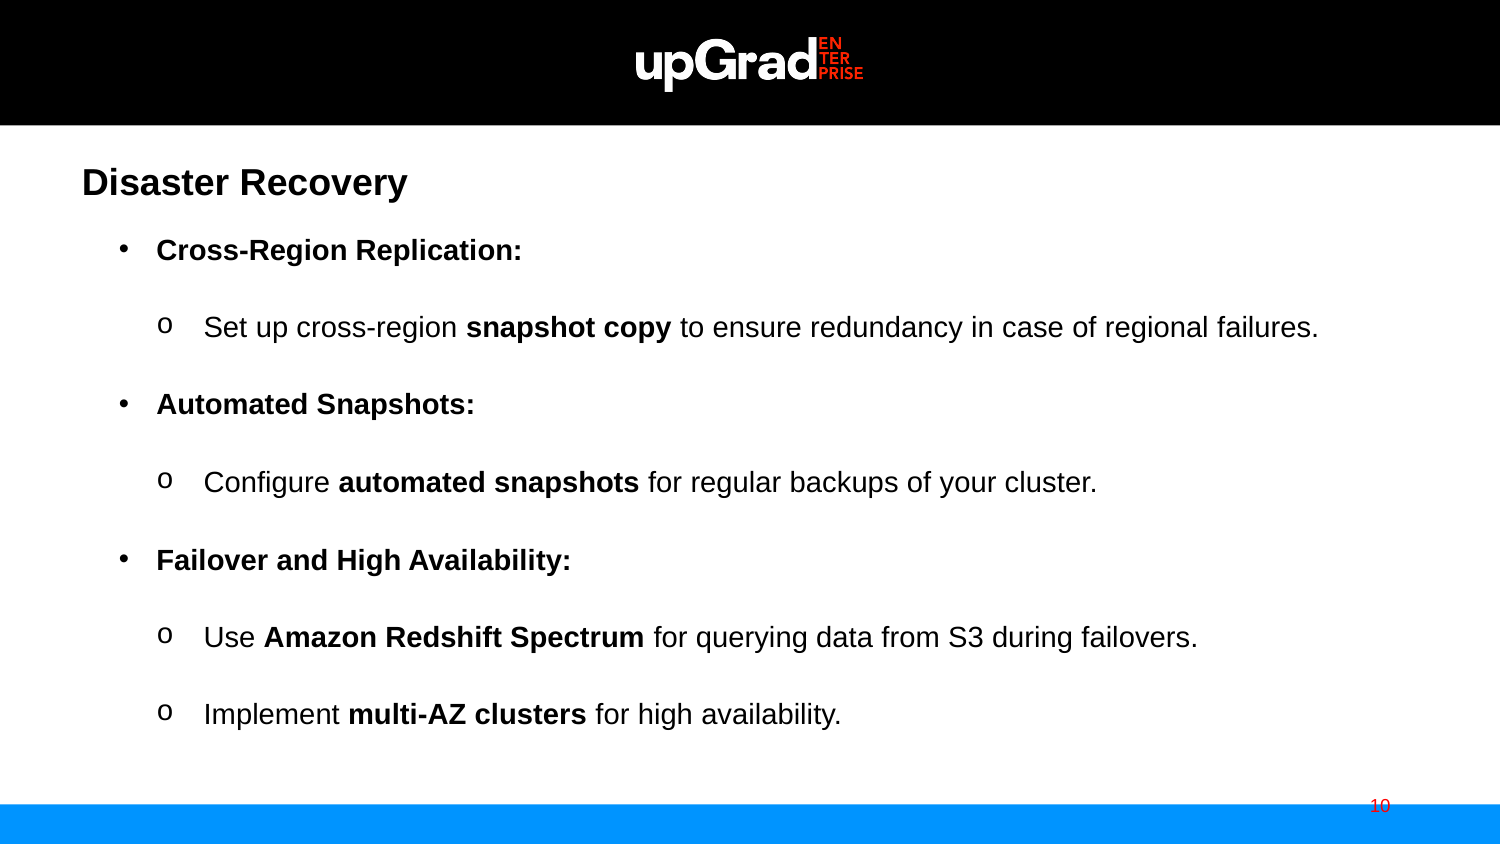

Disaster Recovery
Cross-Region Replication:
Set up cross-region snapshot copy to ensure redundancy in case of regional failures.
Automated Snapshots:
Configure automated snapshots for regular backups of your cluster.
Failover and High Availability:
Use Amazon Redshift Spectrum for querying data from S3 during failovers.
Implement multi-AZ clusters for high availability.
10